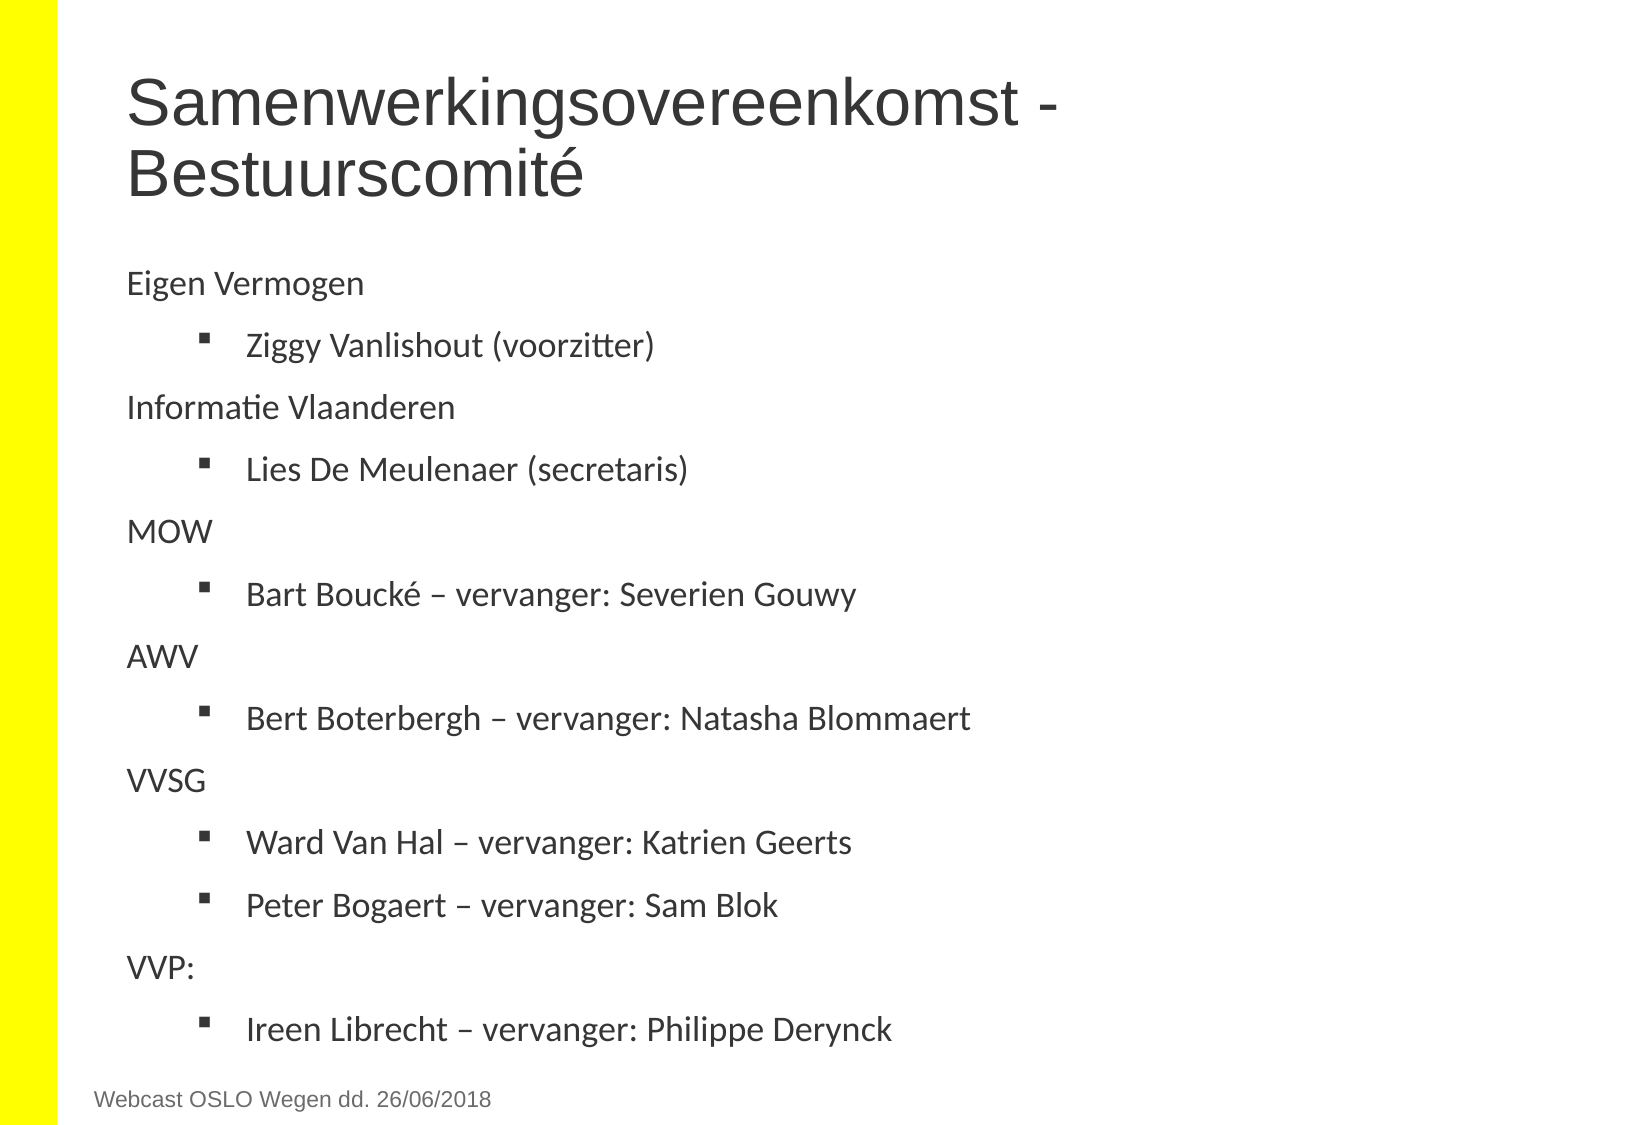

# Samenwerkingsovereenkomst - Bestuurscomité
Eigen Vermogen
Ziggy Vanlishout (voorzitter)
Informatie Vlaanderen
Lies De Meulenaer (secretaris)
MOW
Bart Boucké – vervanger: Severien Gouwy
AWV
Bert Boterbergh – vervanger: Natasha Blommaert
VVSG
Ward Van Hal – vervanger: Katrien Geerts
Peter Bogaert – vervanger: Sam Blok
VVP:
Ireen Librecht – vervanger: Philippe Derynck
Webcast OSLO Wegen dd. 26/06/2018